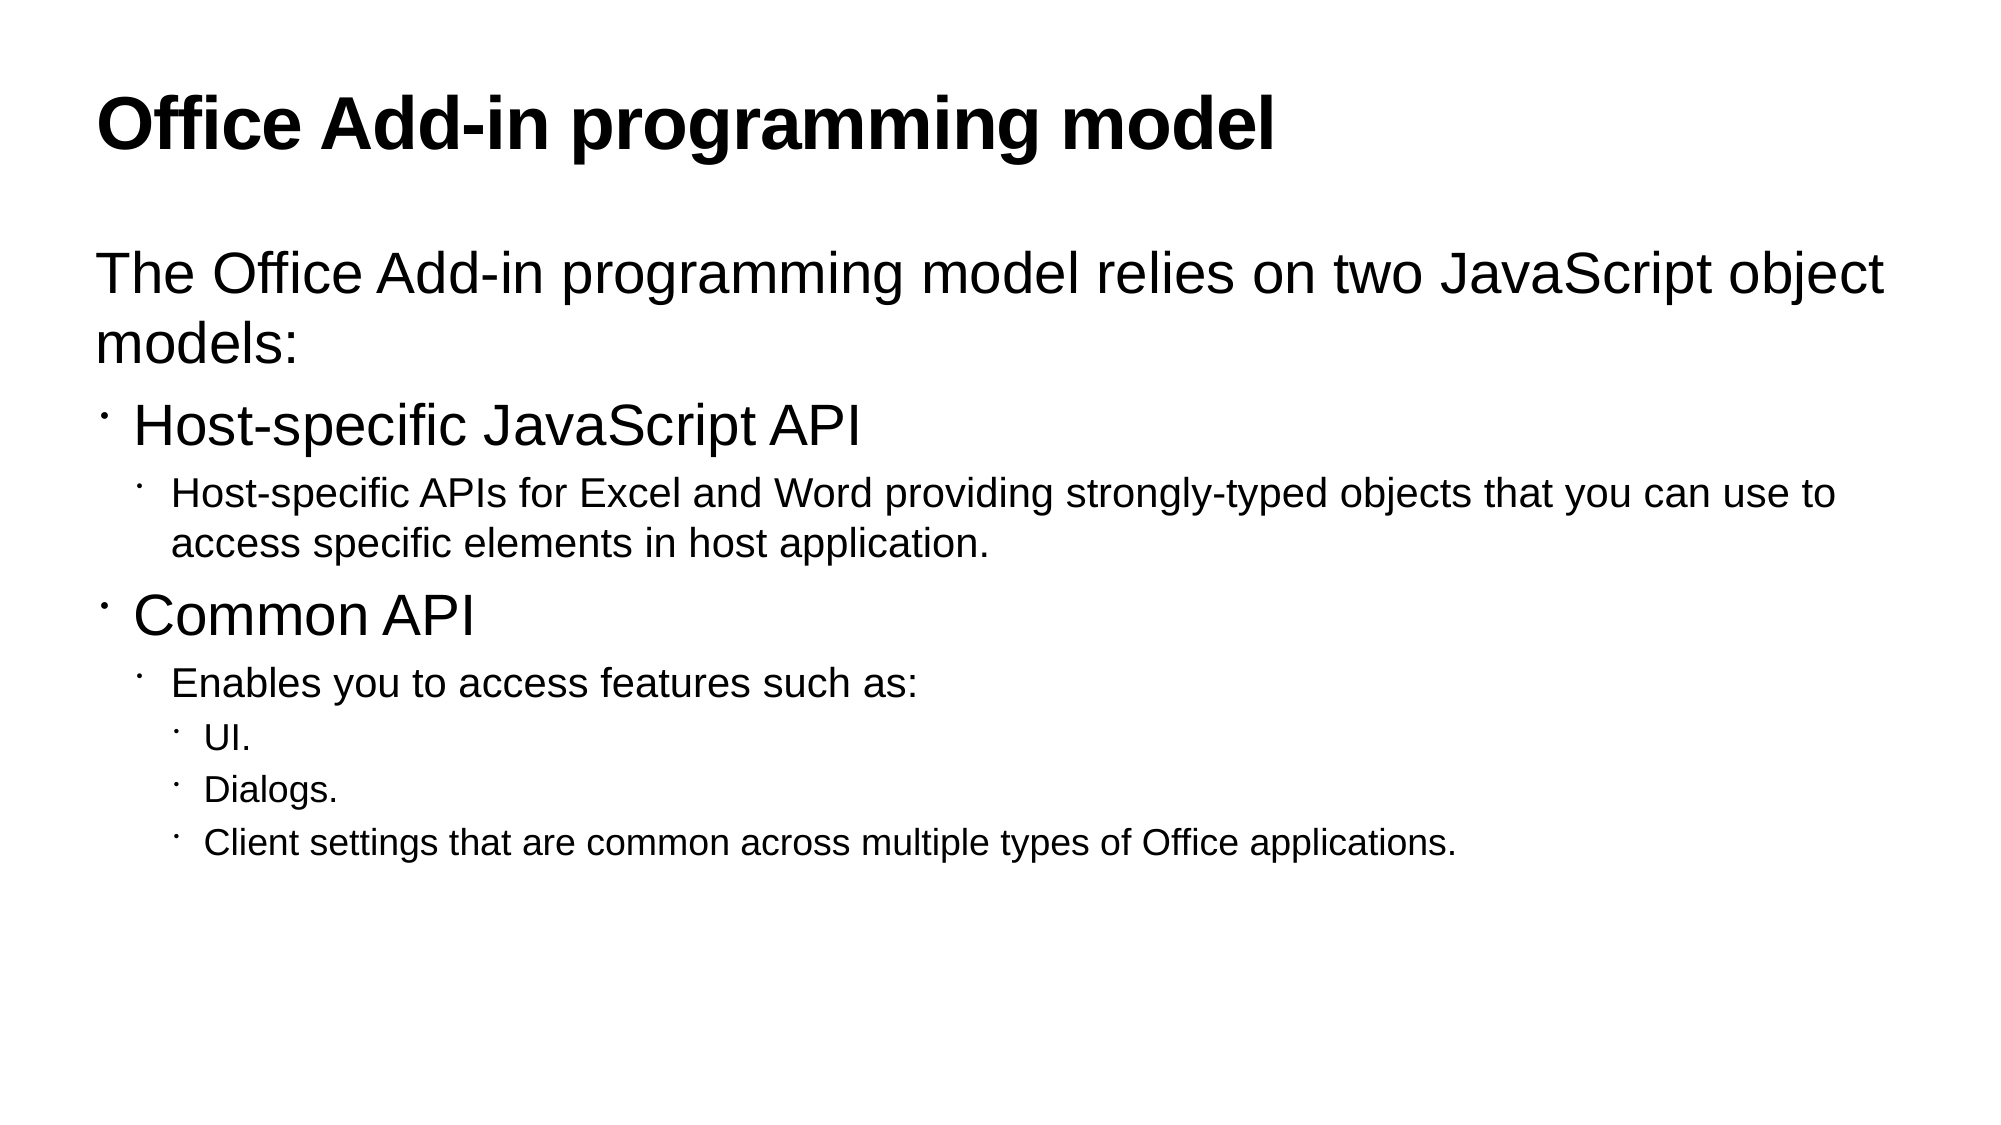

# Office Add-in programming model
The Office Add-in programming model relies on two JavaScript object models:
Host-specific JavaScript API
Host-specific APIs for Excel and Word providing strongly-typed objects that you can use to access specific elements in host application.
Common API
Enables you to access features such as:
UI.
Dialogs.
Client settings that are common across multiple types of Office applications.